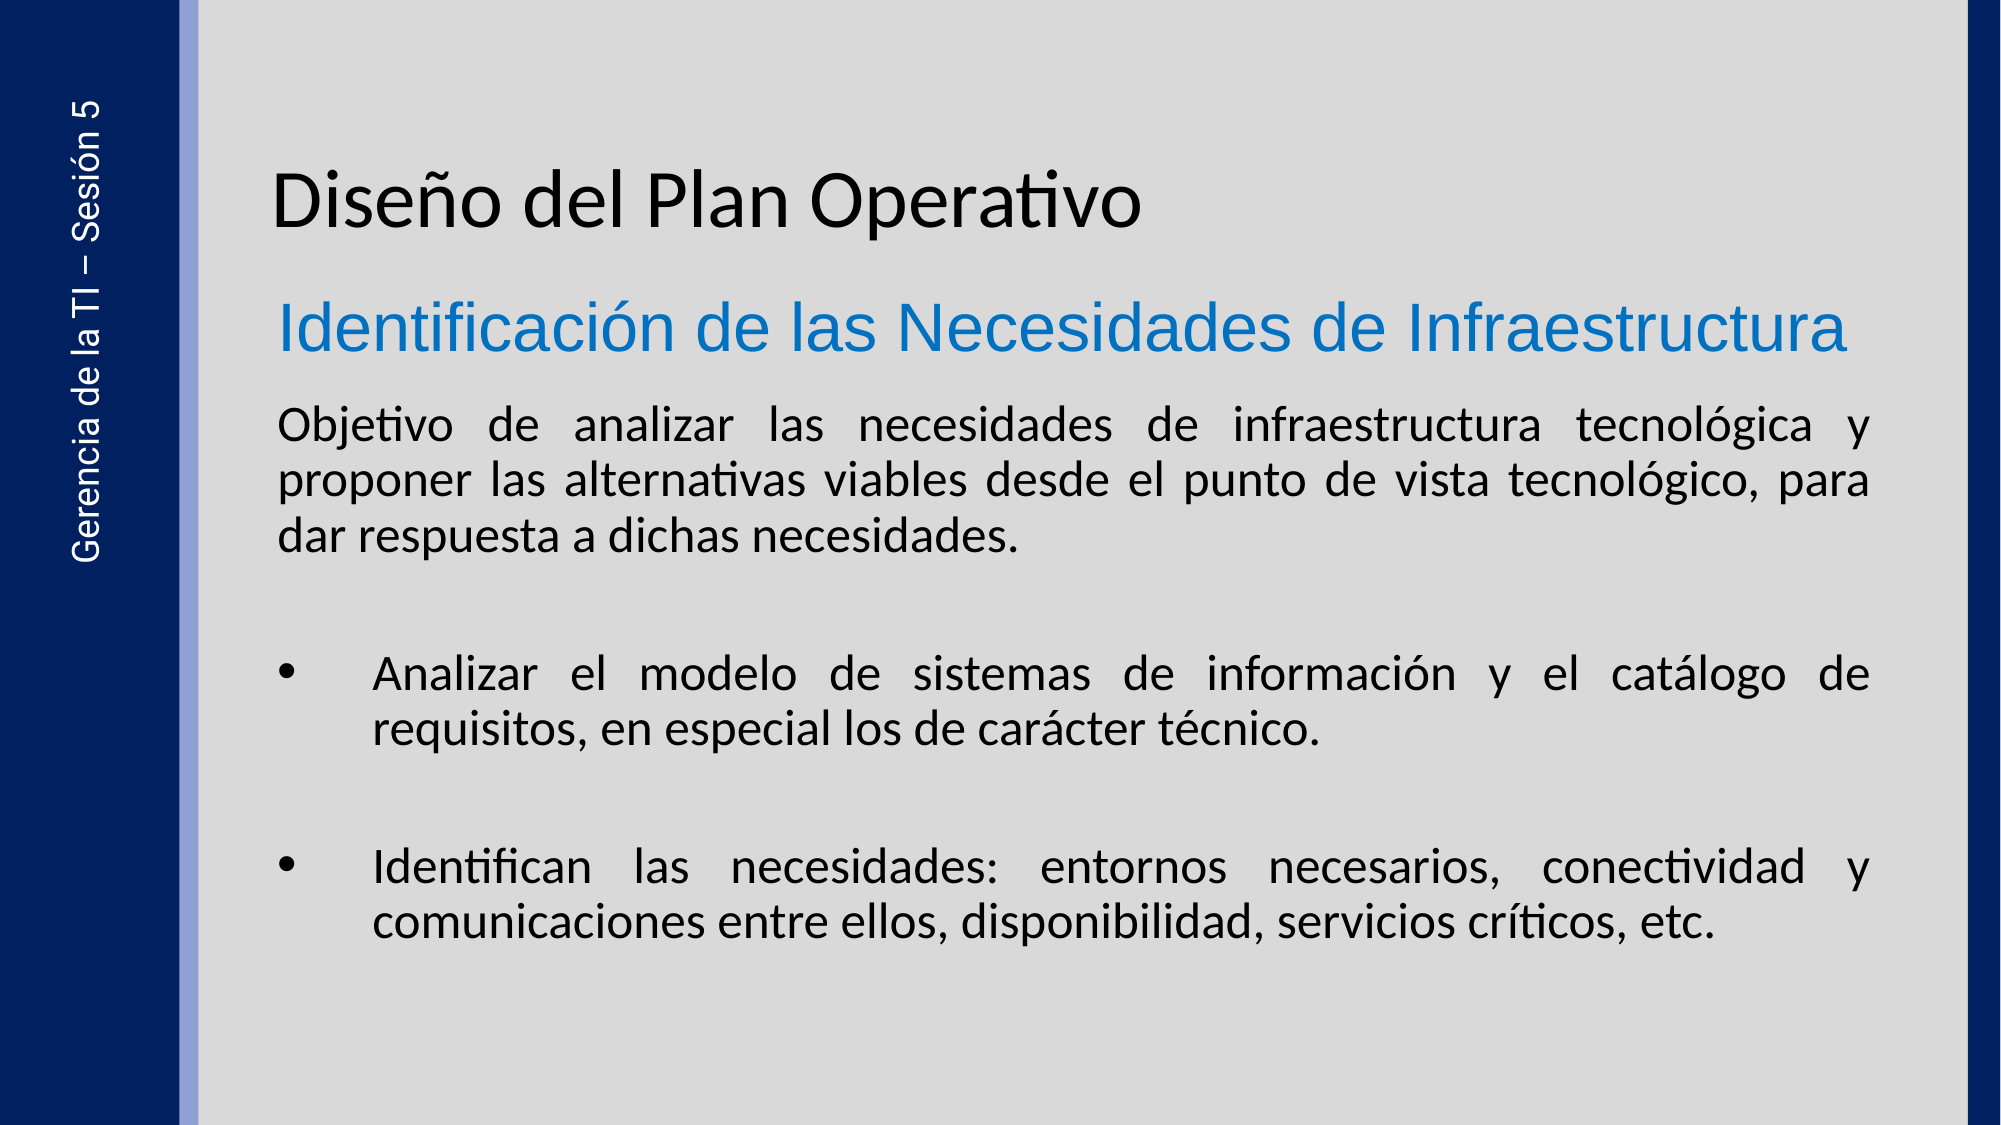

Diseño del Plan Operativo
Identificación de las Necesidades de Infraestructura
Objetivo de analizar las necesidades de infraestructura tecnológica y proponer las alternativas viables desde el punto de vista tecnológico, para dar respuesta a dichas necesidades.

Analizar el modelo de sistemas de información y el catálogo de requisitos, en especial los de carácter técnico.

Identifican las necesidades: entornos necesarios, conectividad y comunicaciones entre ellos, disponibilidad, servicios críticos, etc.

Gerencia de la TI – Sesión 5